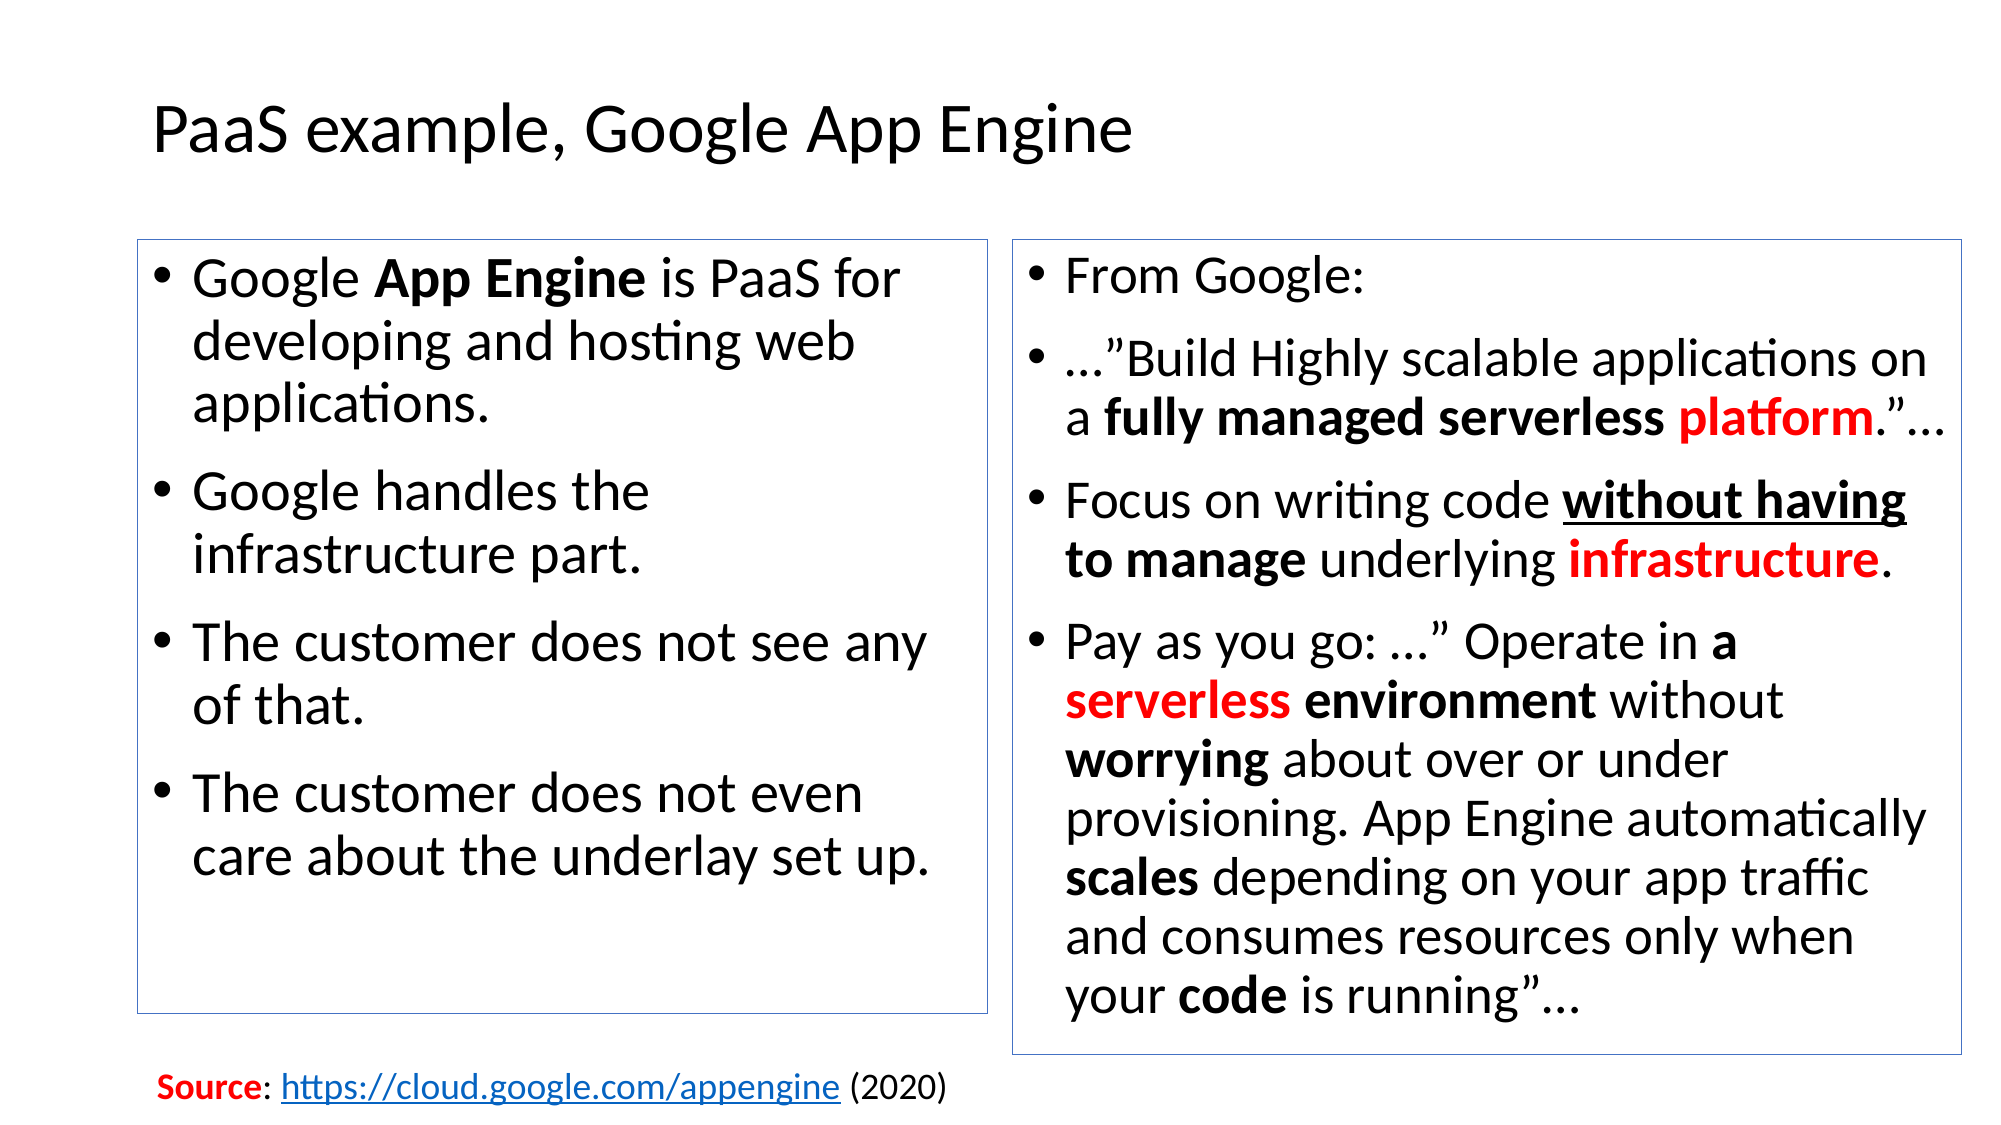

# PaaS example, Google App Engine
Google App Engine is PaaS for developing and hosting web applications.
Google handles the infrastructure part.
The customer does not see any of that.
The customer does not even care about the underlay set up.
From Google:
…”Build Highly scalable applications on a fully managed serverless platform.”…
Focus on writing code without having to manage underlying infrastructure.
Pay as you go: …” Operate in a serverless environment without worrying about over or under provisioning. App Engine automatically scales depending on your app traffic and consumes resources only when your code is running”…

Source: https://cloud.google.com/appengine (2020)